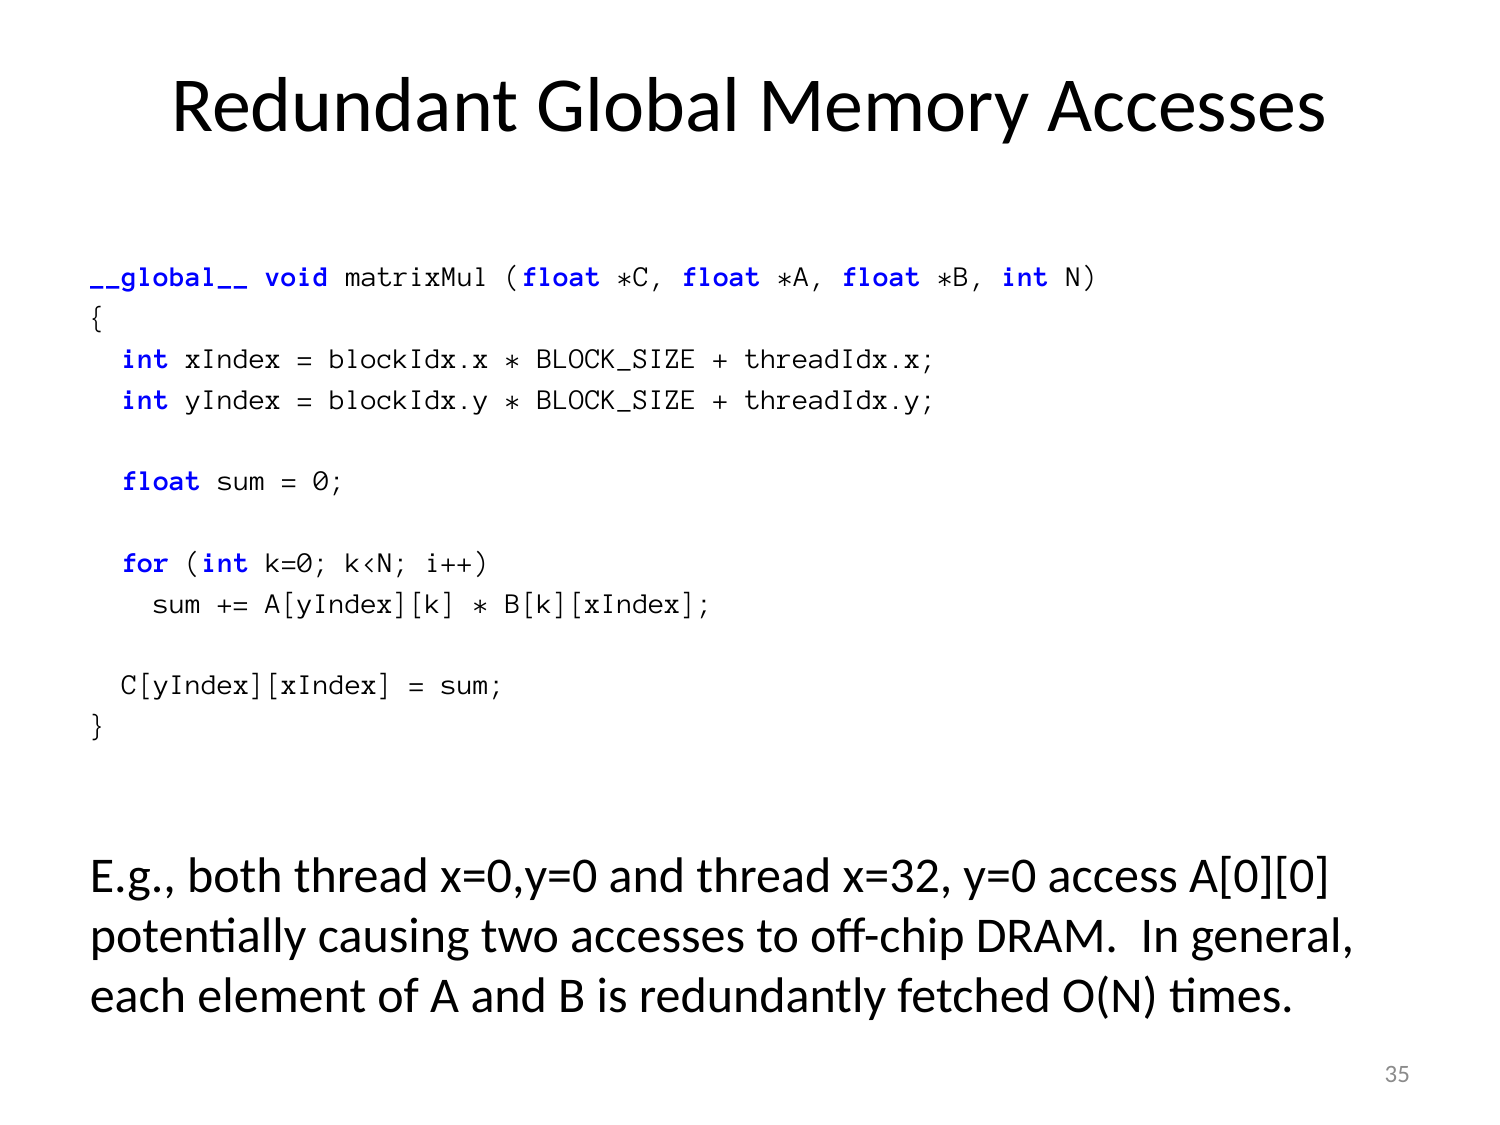

# Redundant Global Memory Accesses
__global__ void matrixMul (float *C, float *A, float *B, int N)
{
  int xIndex = blockIdx.x * BLOCK_SIZE + threadIdx.x;
  int yIndex = blockIdx.y * BLOCK_SIZE + threadIdx.y;

  float sum = 0;

  for (int k=0; k<N; i++)
    sum += A[yIndex][k] * B[k][xIndex];

  C[yIndex][xIndex] = sum;
}
E.g., both thread x=0,y=0 and thread x=32, y=0 access A[0][0] potentially causing two accesses to off-chip DRAM.  In general, each element of A and B is redundantly fetched O(N) times.
35